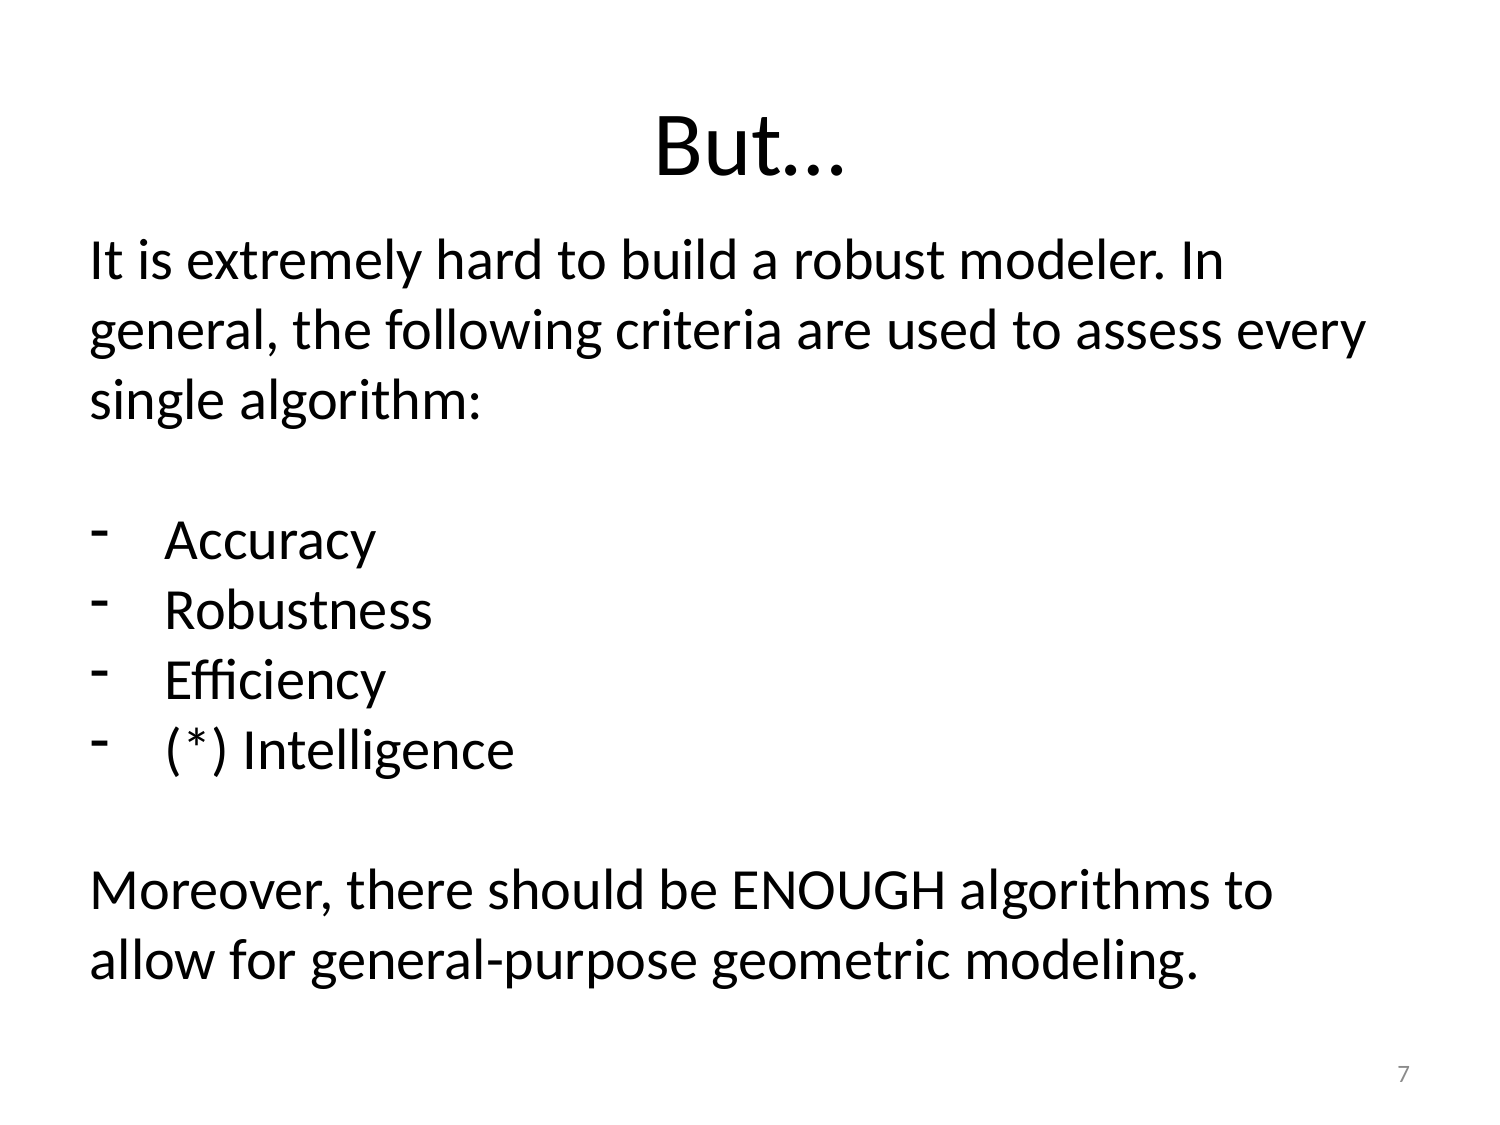

# But…
It is extremely hard to build a robust modeler. In general, the following criteria are used to assess every single algorithm:

Accuracy
Robustness
Efficiency
(*) Intelligence

Moreover, there should be ENOUGH algorithms to allow for general-purpose geometric modeling.
7